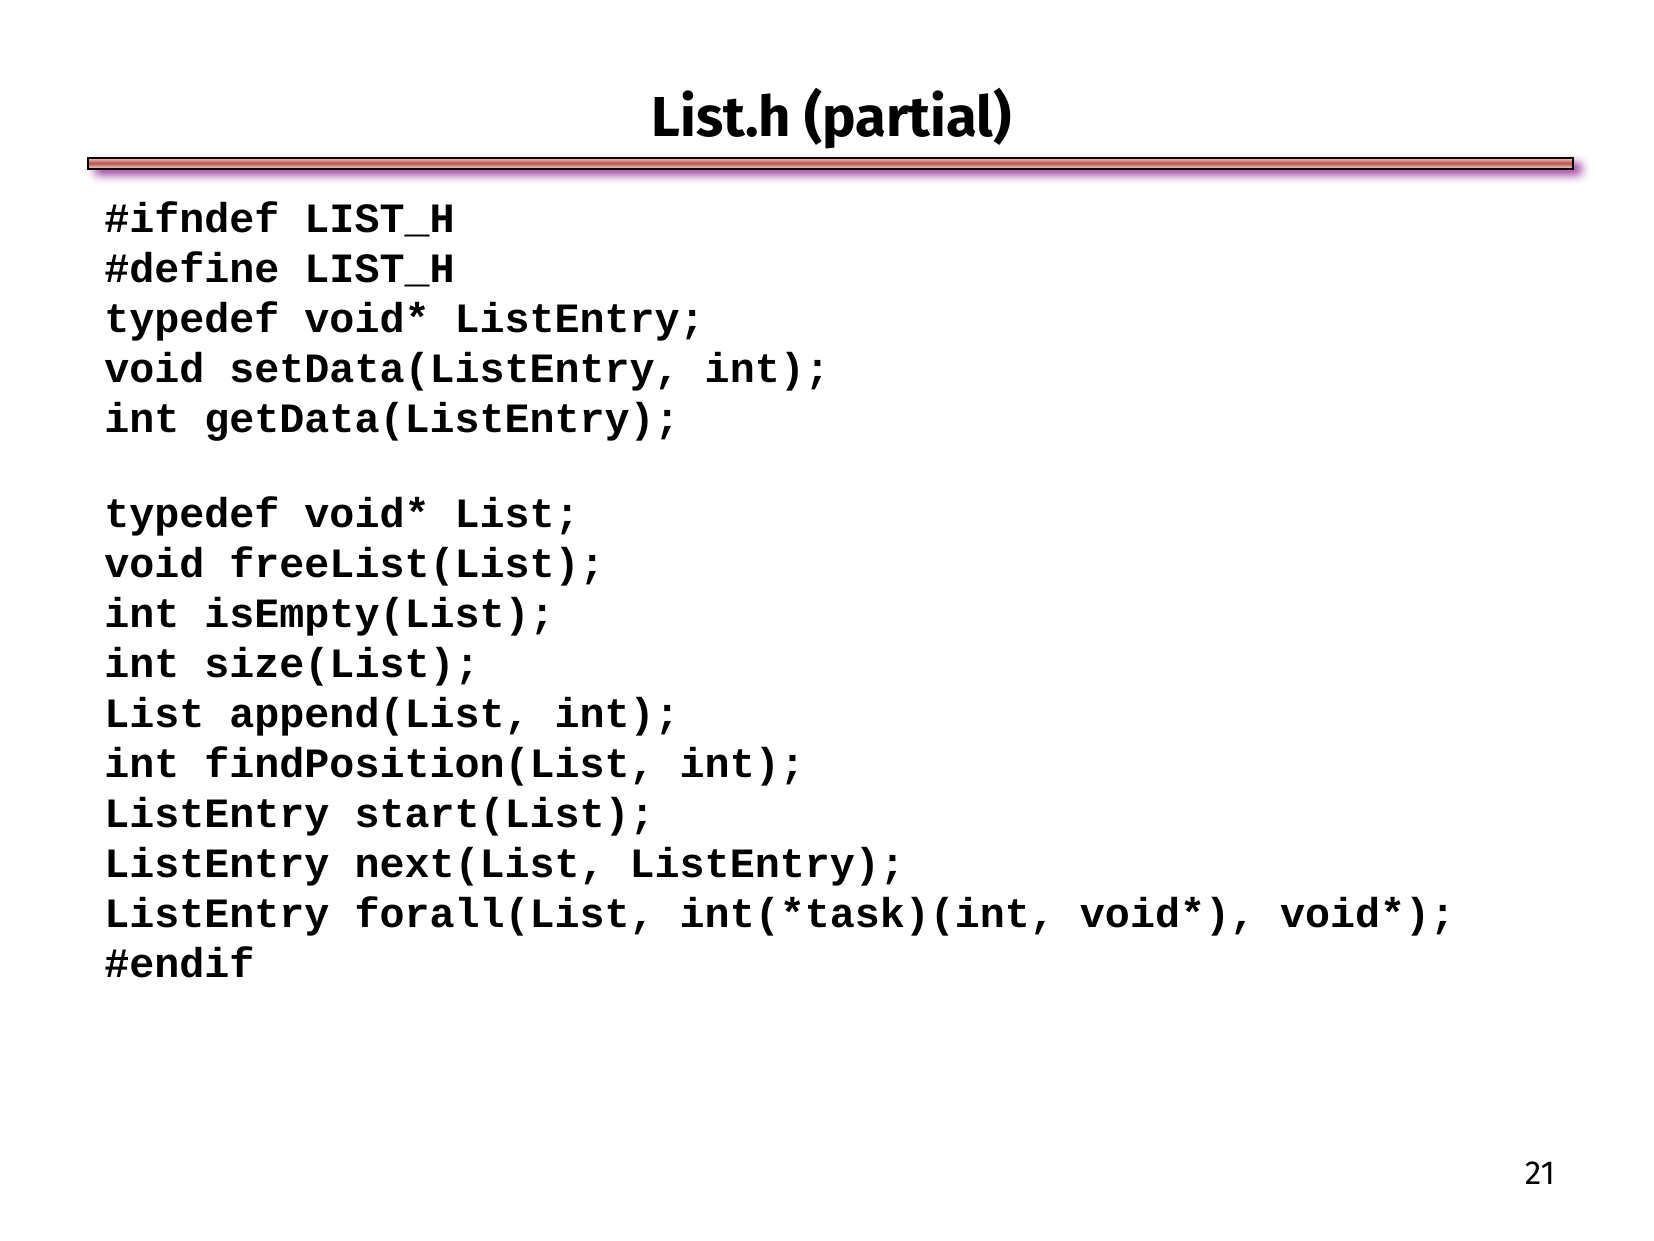

List.h (partial)
#ifndef LIST_H
#define LIST_H
typedef void* ListEntry;
void setData(ListEntry, int);
int getData(ListEntry);

typedef void* List;
void freeList(List);
int isEmpty(List);
int size(List);
List append(List, int);
int findPosition(List, int);
ListEntry start(List);
ListEntry next(List, ListEntry);
ListEntry forall(List, int(*task)(int, void*), void*);
#endif
21